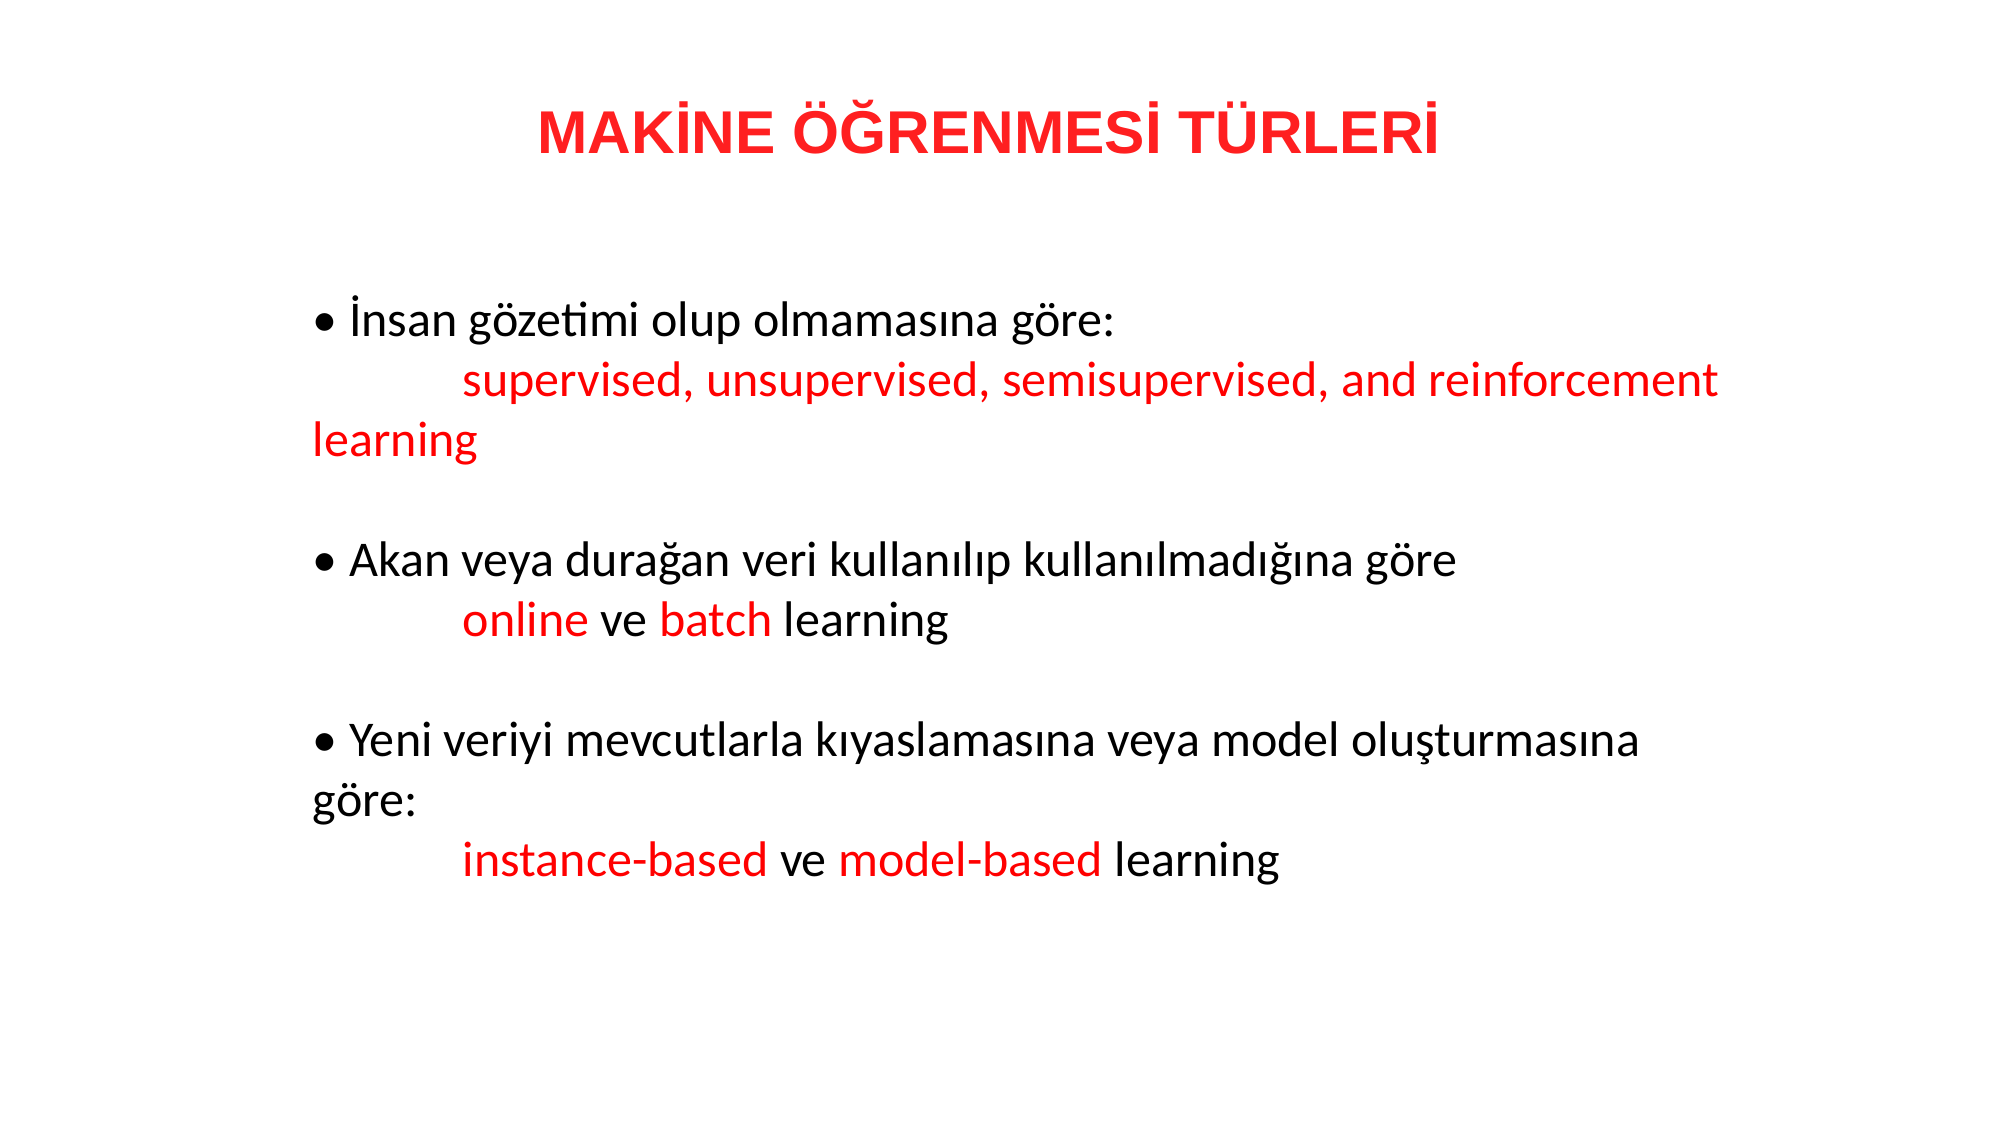

MAKİNE ÖĞRENMESİ TÜRLERİ
• İnsan gözetimi olup olmamasına göre:
	supervised, unsupervised, semisupervised, and reinforcement learning

• Akan veya durağan veri kullanılıp kullanılmadığına göre
	online ve batch learning

• Yeni veriyi mevcutlarla kıyaslamasına veya model oluşturmasına göre:
	instance-based ve model-based learning